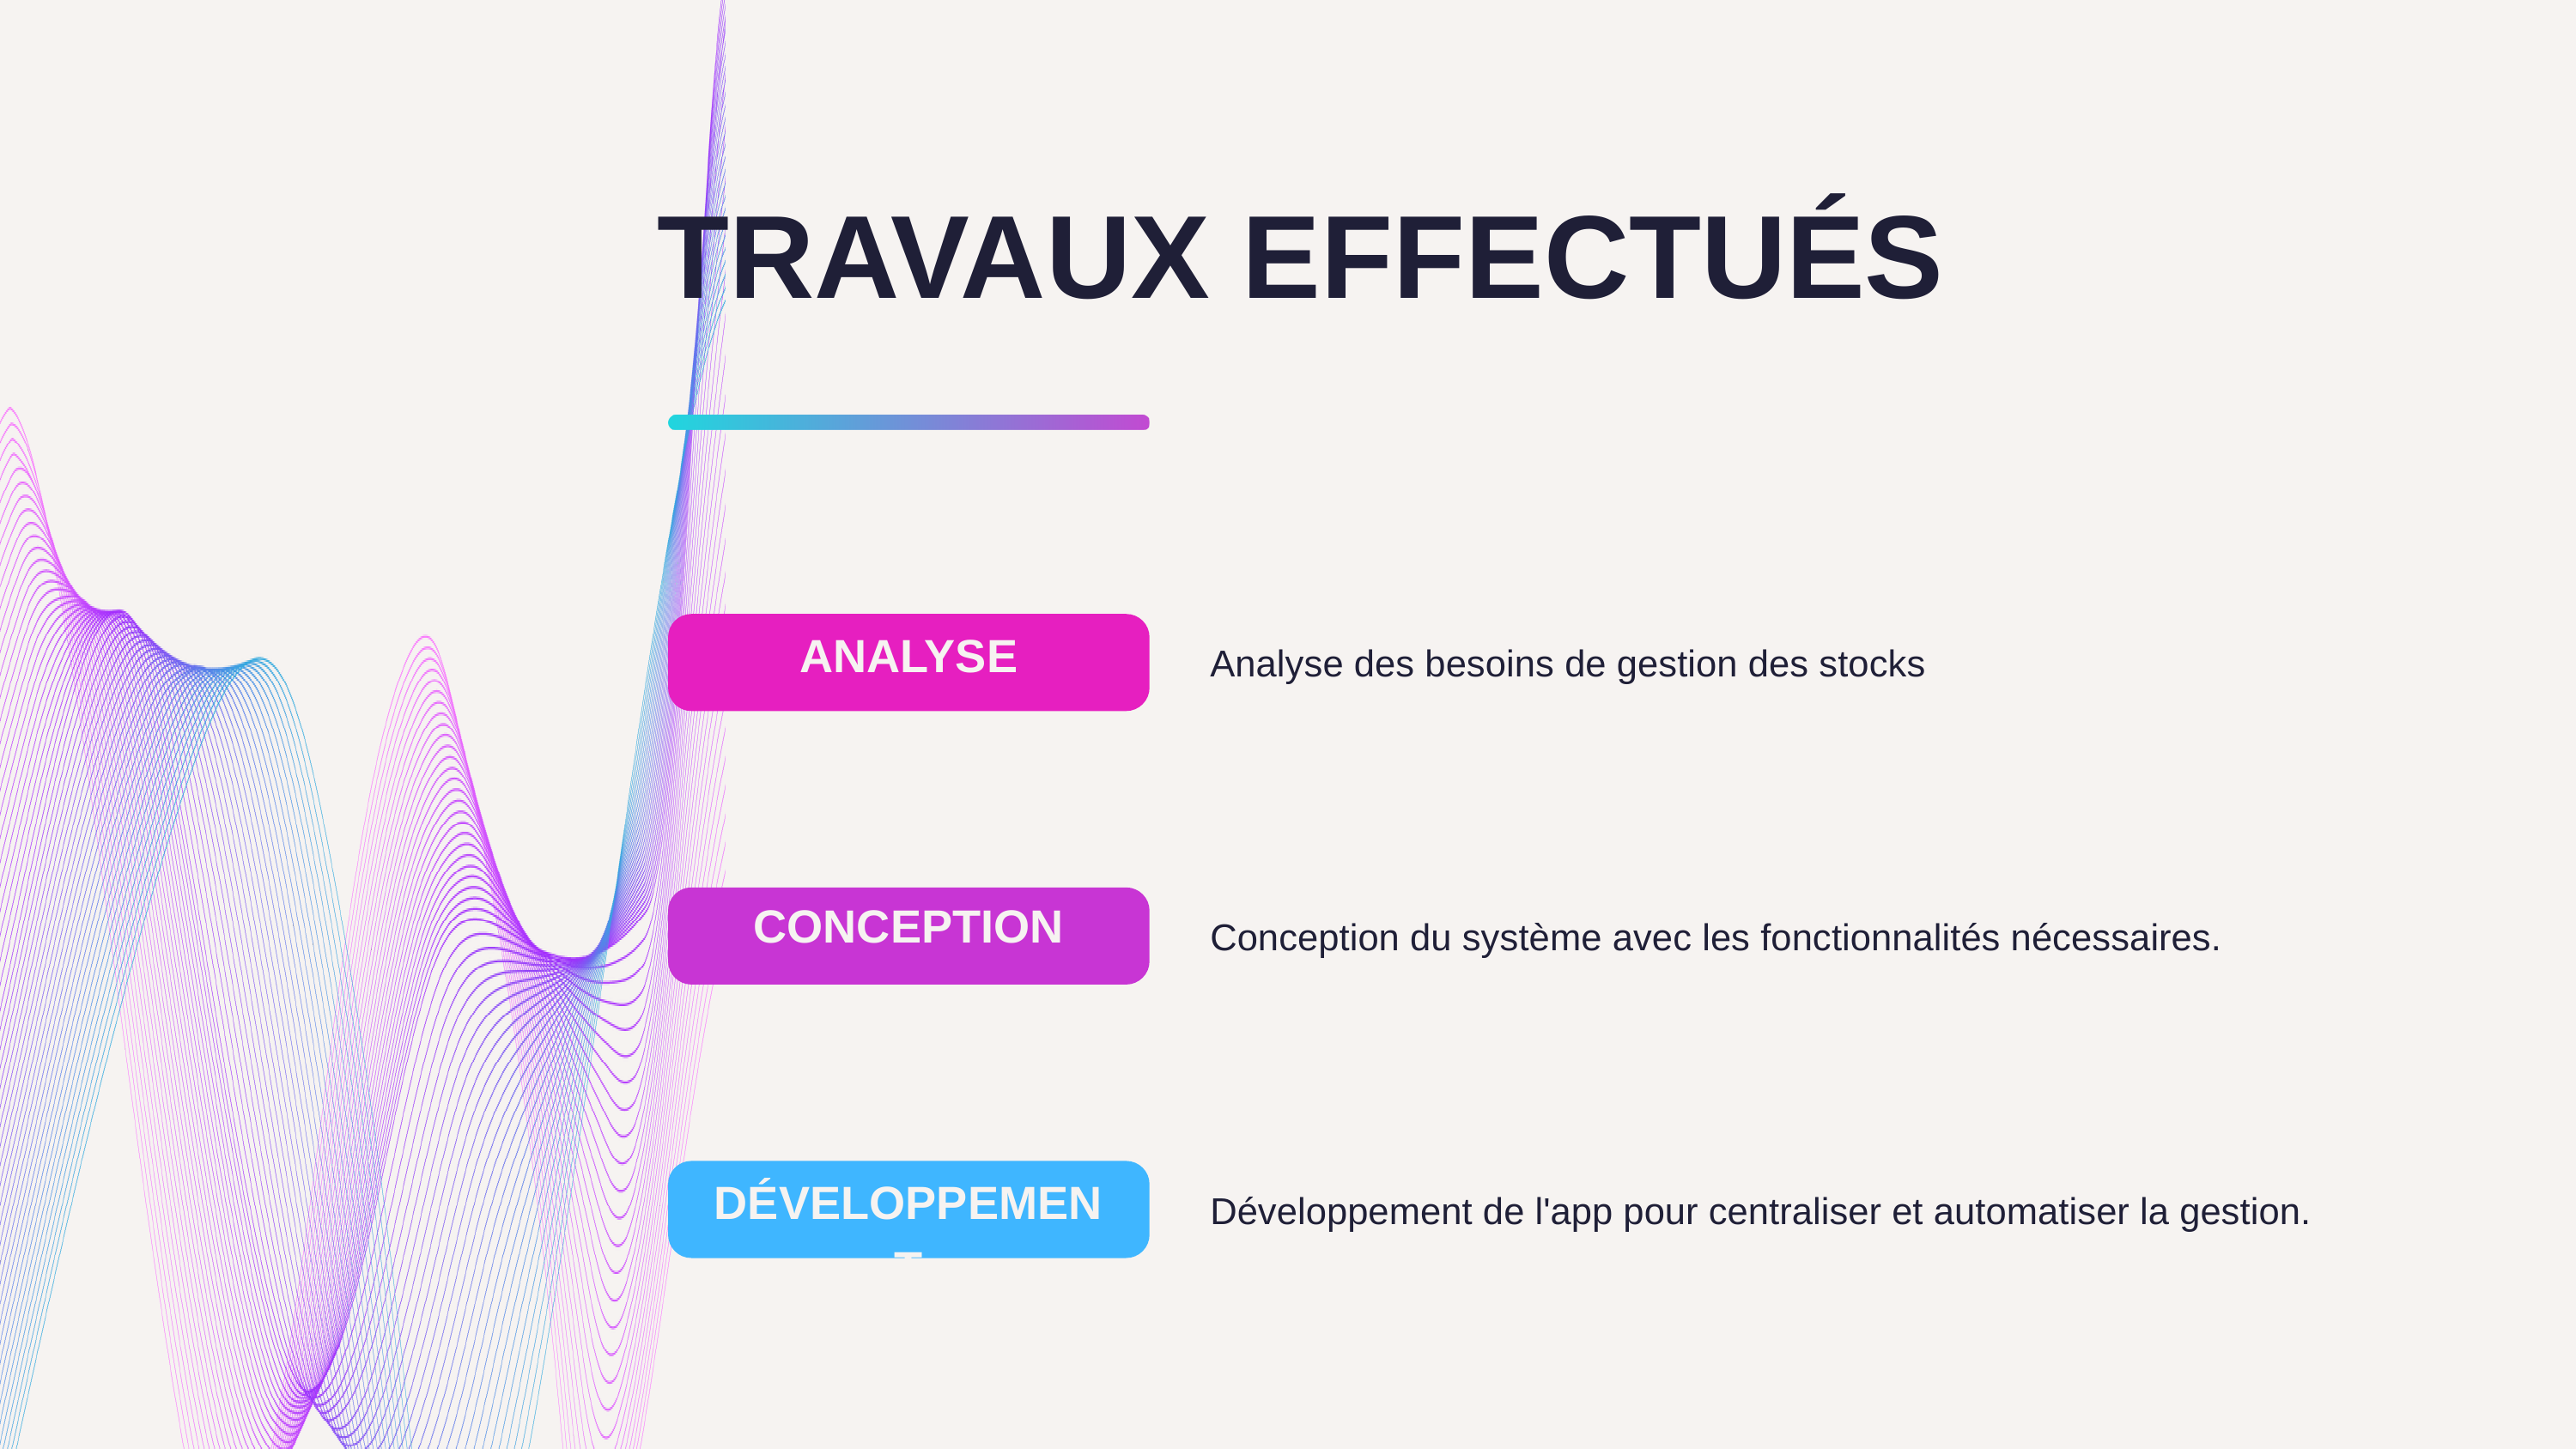

TRAVAUX EFFECTUÉS

ANALYSE
Analyse des besoins de gestion des stocks
CONCEPTION

Conception du système avec les fonctionnalités nécessaires.

DÉVELOPPEMENT
Développement de l'app pour centraliser et automatiser la gestion.